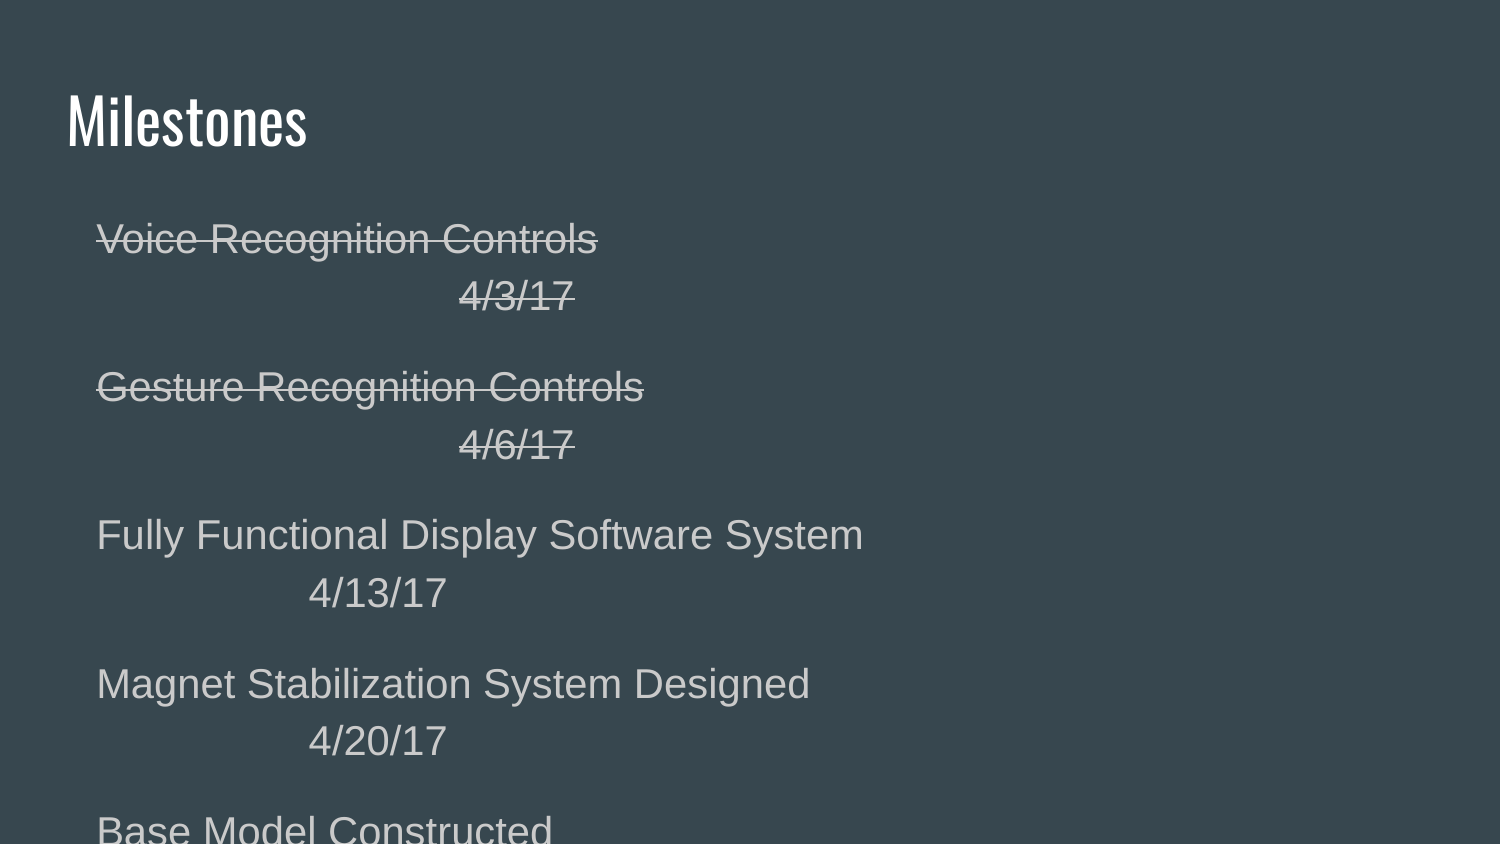

# Milestones
Voice Recognition Controls							4/3/17
Gesture Recognition Controls						4/6/17
Fully Functional Display Software System				4/13/17
Magnet Stabilization System Designed				4/20/17
Base Model Constructed			 					4/24/17
Levitate the Globe									4/28/17